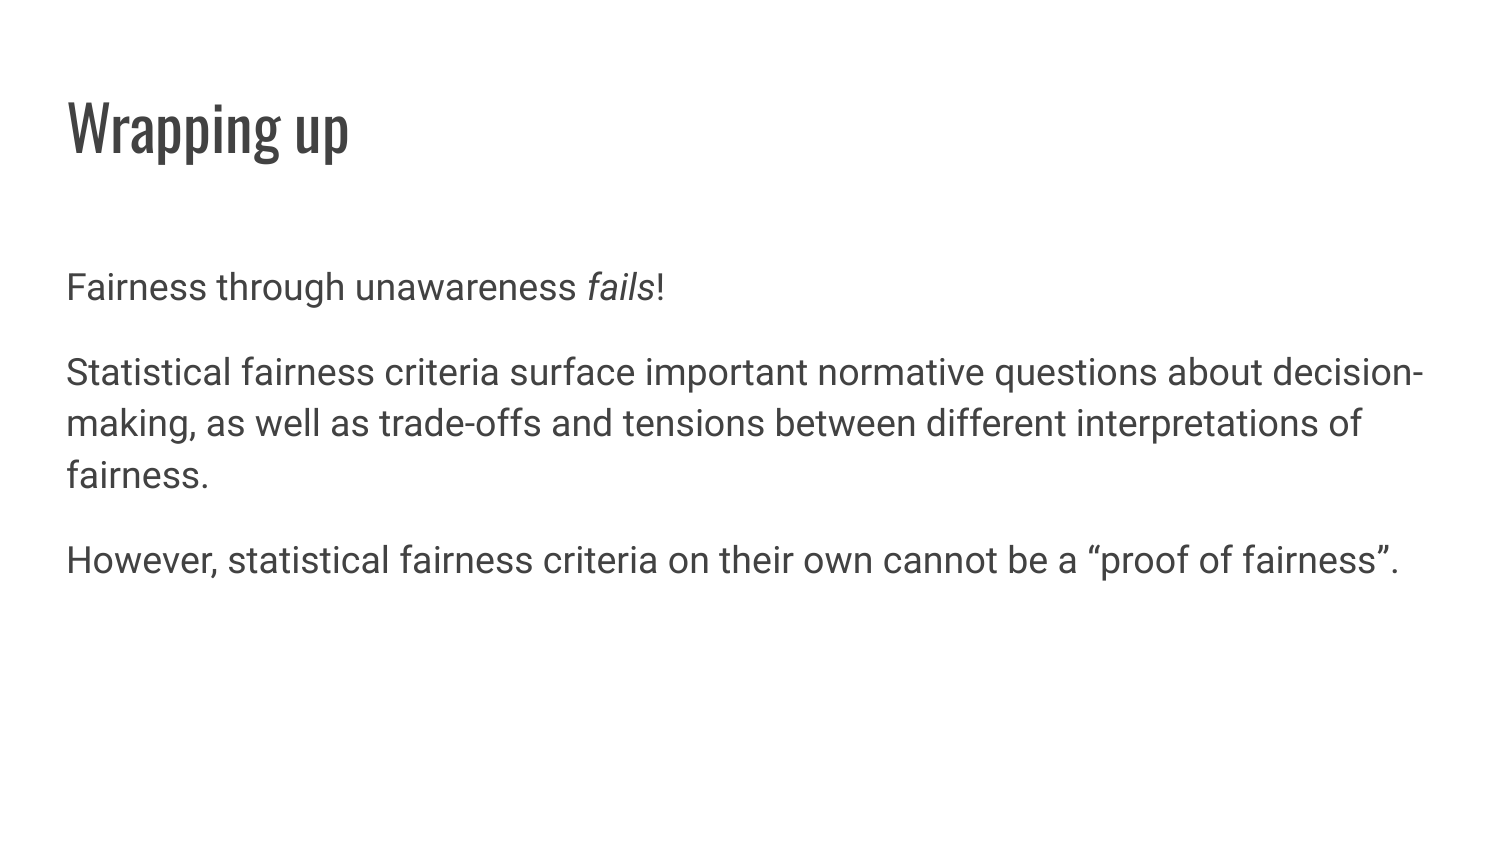

# Wrapping up
Fairness through unawareness fails!
Statistical fairness criteria surface important normative questions about decision-making, as well as trade-offs and tensions between different interpretations of fairness.
However, statistical fairness criteria on their own cannot be a “proof of fairness”.